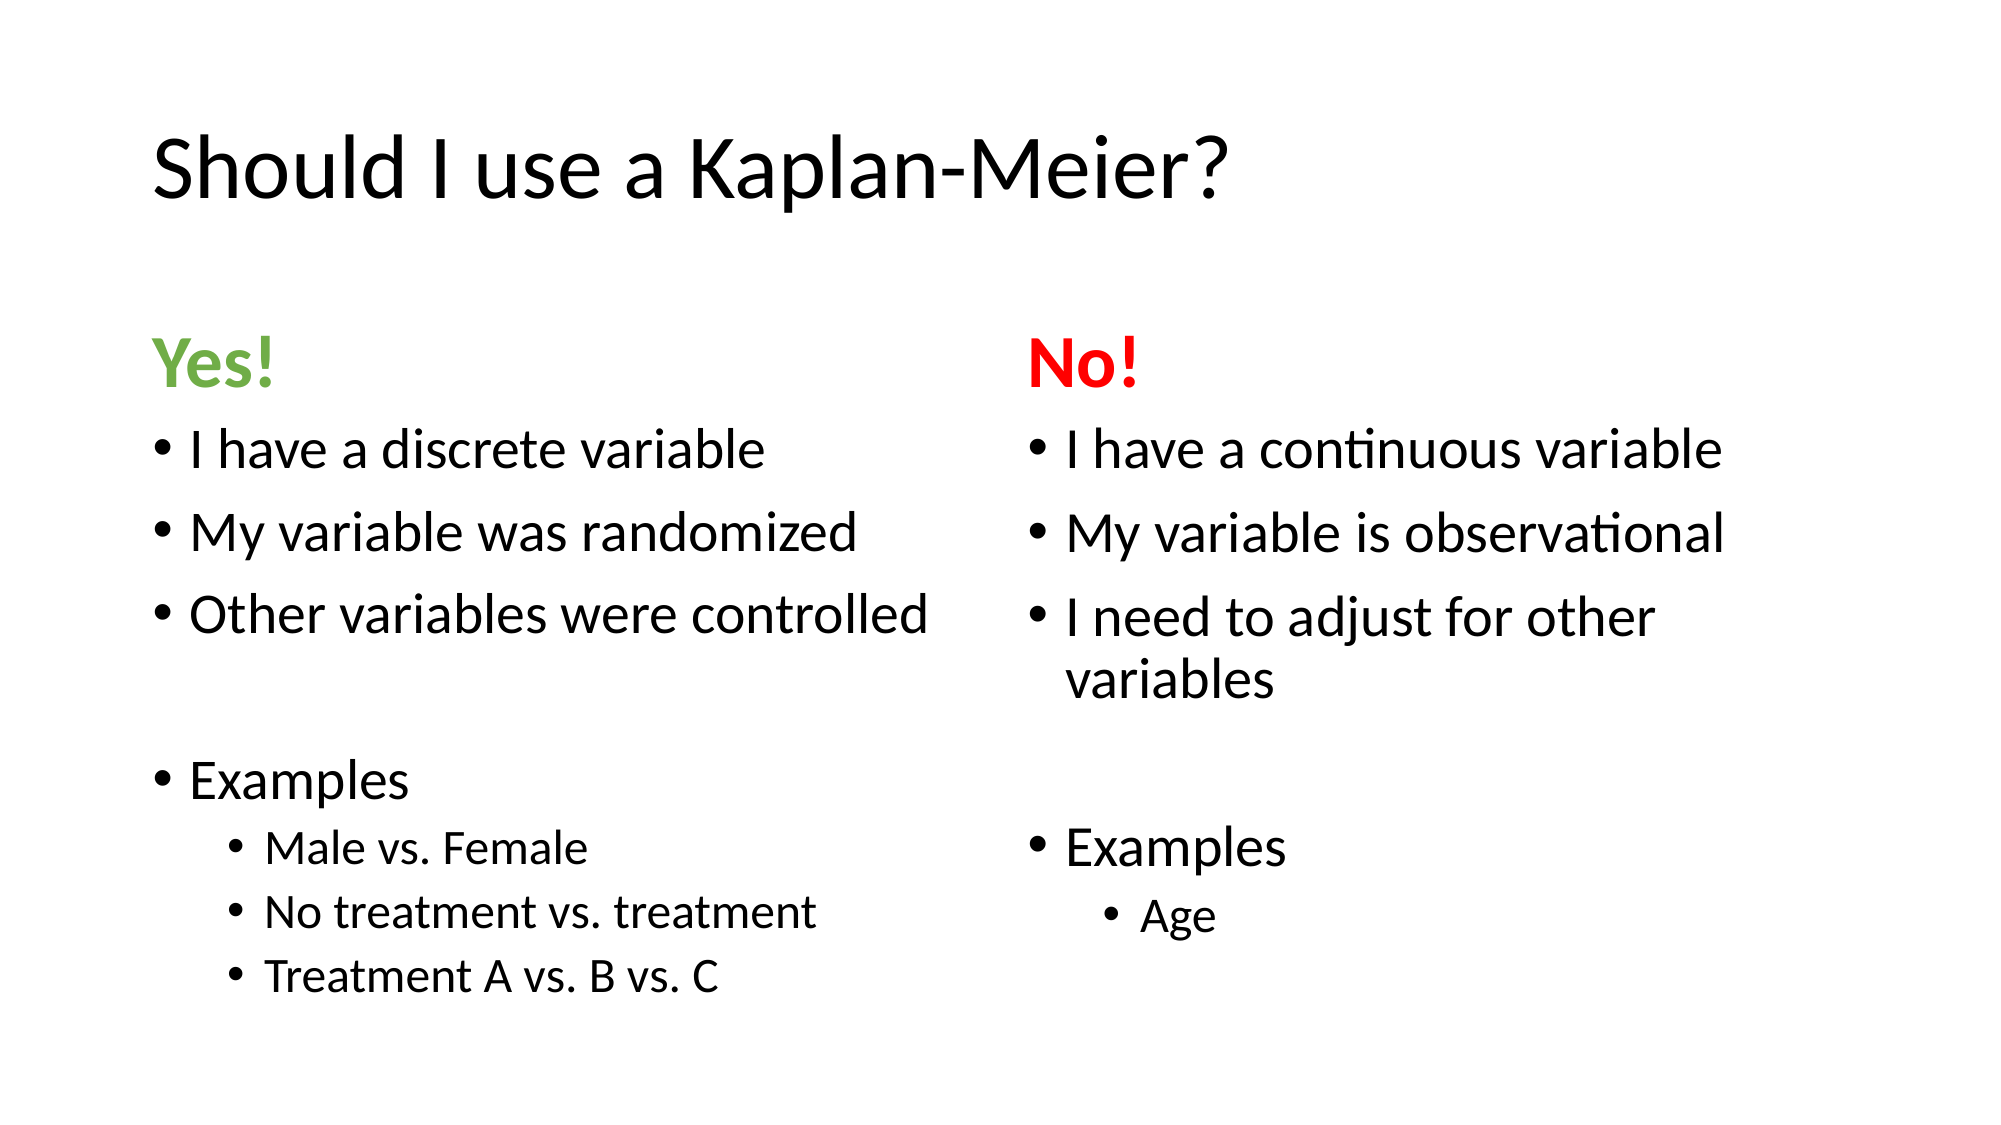

# Should I use a Kaplan-Meier?
Yes!
No!
I have a discrete variable
My variable was randomized
Other variables were controlled

Examples
Male vs. Female
No treatment vs. treatment
Treatment A vs. B vs. C
I have a continuous variable
My variable is observational
I need to adjust for other variables

Examples
Age